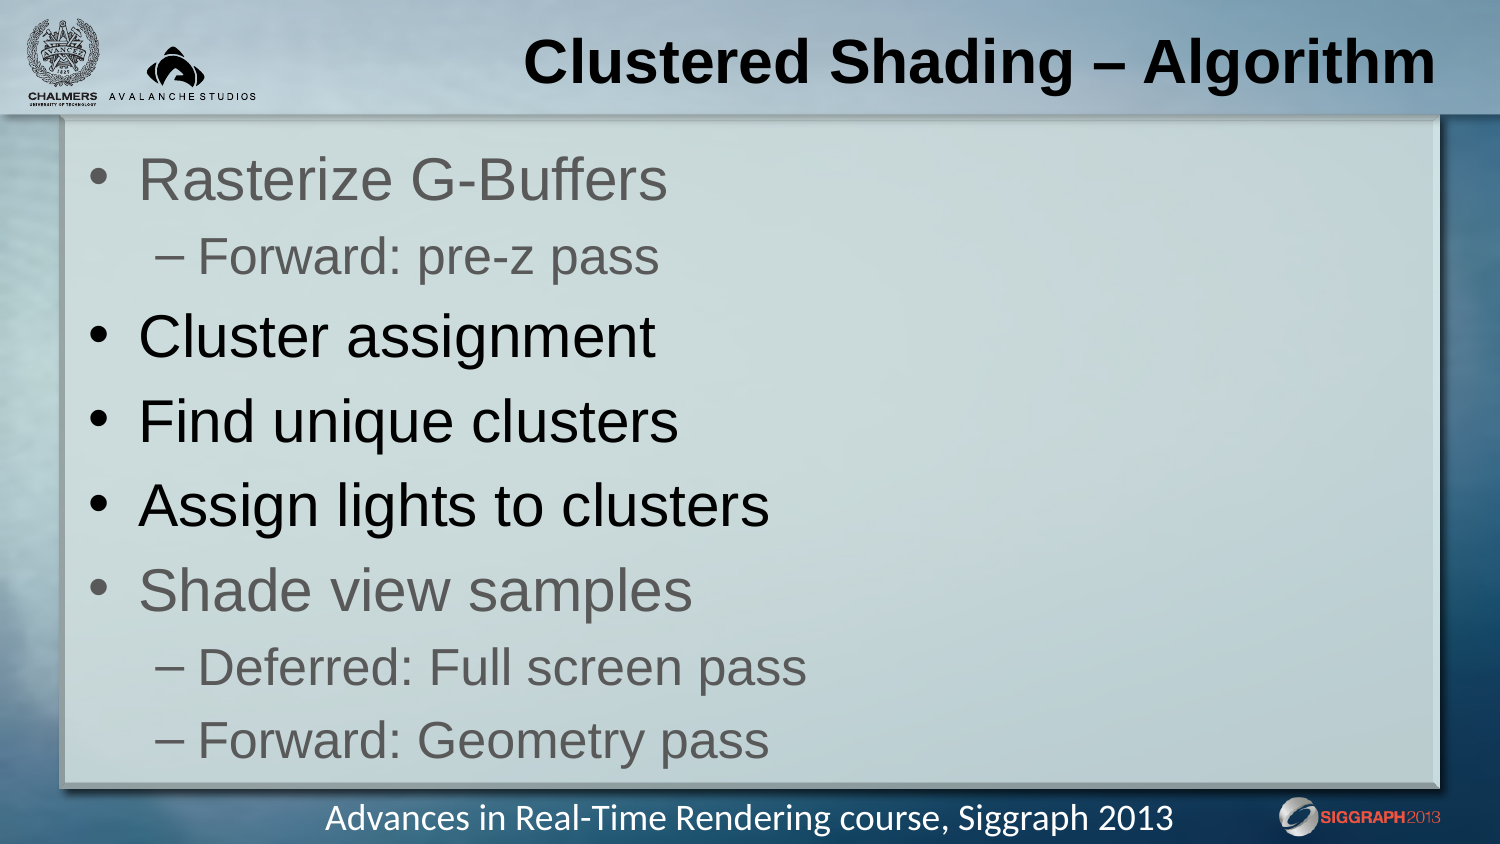

# Clustered Shading – Algorithm
Rasterize G-Buffers
Forward: pre-z pass
Cluster assignment
Find unique clusters
Assign lights to clusters
Shade view samples
Deferred: Full screen pass
Forward: Geometry pass